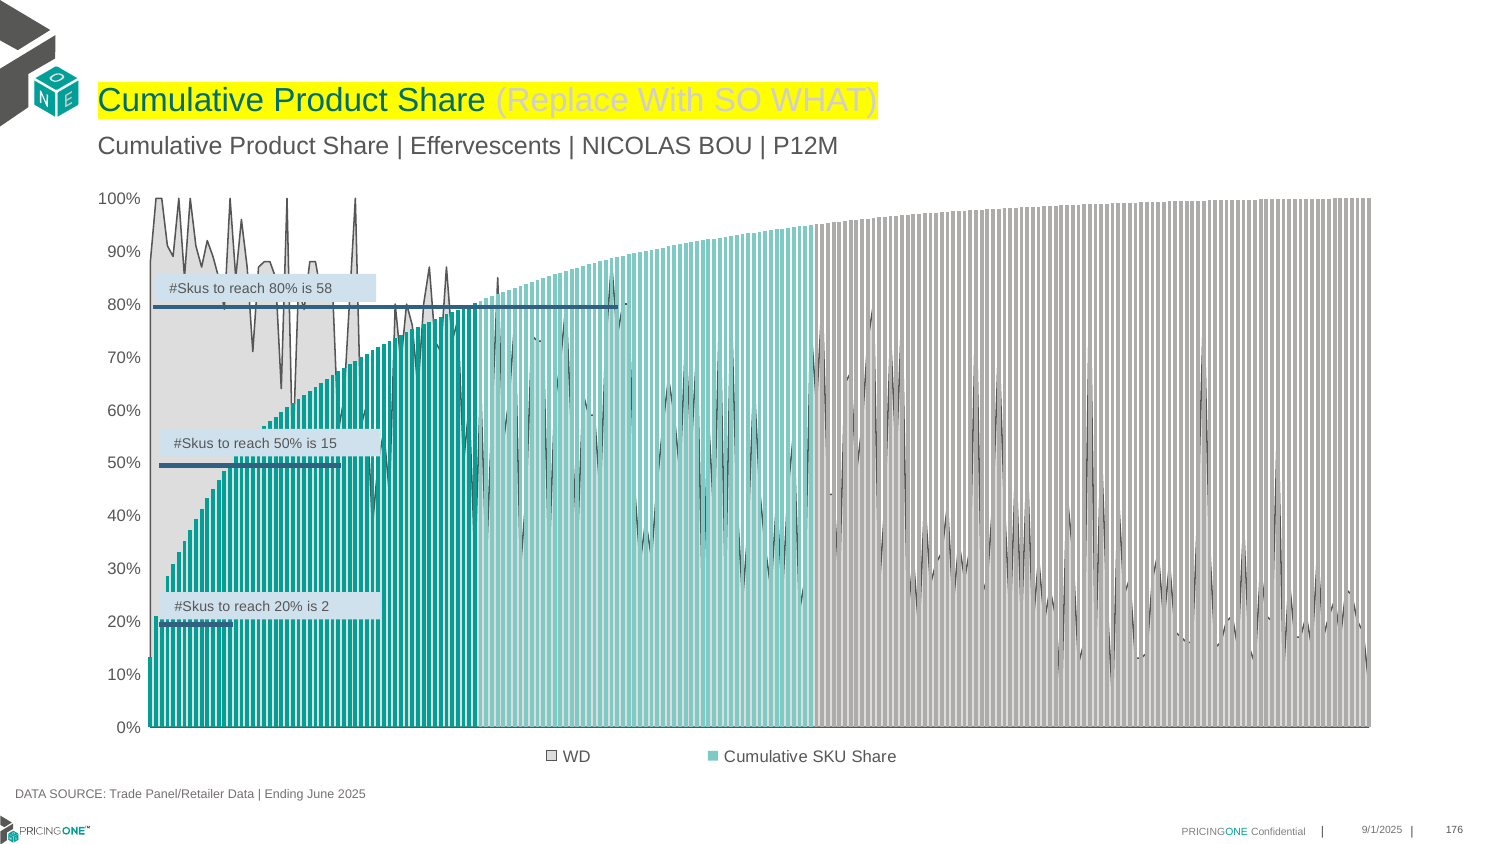

# Cumulative Product Share (Replace With SO WHAT)
Cumulative Product Share | Effervescents | NICOLAS BOU | P12M

### Chart

| Category | WD | Cumulative SKU Share |
|---|---|---|
| Ruinart | 0.88 | 0.132000522360595 |
| Ruinart | 1.0 | 0.20988686144385216 |
| Nicolas | 1.0 | 0.25276316882931865 |
| All Others | 0.91 | 0.285197013047143 |
| Deutz | 0.89 | 0.3078722116035283 |
| Malard | 1.0 | 0.3301841321097432 |
| Ruinart | 0.85 | 0.3518787173673026 |
| Canard Duch | 1.0 | 0.3727921360986787 |
| Heidsieck & | 0.91 | 0.39304785535360254 |
| Taittinger | 0.87 | 0.4126957368252348 |
| De Bligny | 0.92 | 0.4322011563164081 |
| Ayala | 0.89 | 0.4507853216672801 |
| Deutz | 0.85 | 0.4679187491838116 |
| Besserat De | 0.79 | 0.4840074555103107 |
| Patriarche | 1.0 | 0.500065295074377 |
| Demoiselle | 0.85 | 0.5131884178409887 |
| Nicolas Feu | 0.96 | 0.5260337397457053 |
| Bollinger | 0.87 | 0.5380337872330322 |
| All Others | 0.71 | 0.5487635487279332 |
| Perrier Jou | 0.87 | 0.5594102074008999 |
| Mure | 0.88 | 0.5693516792705946 |
| Ruinart | 0.88 | 0.5783125378414635 |
| Malard | 0.85 | 0.5870597034416439 |
| Taittinger | 0.64 | 0.5957665048140277 |
| Laurent Per | 1.0 | 0.6044163213942279 |
| Ruinart | 0.51 | 0.6126838649935298 |
| Savian | 0.83 | 0.6205358944831597 |
| All Others | 0.79 | 0.6282573338240356 |
| Ruinart | 0.88 | 0.6358149418873836 |
| Laurent Per | 0.88 | 0.6432823240297744 |
| Malard | 0.82 | 0.6507140906770503 |
| Deutz | 0.84 | 0.6580390108389821 |
| Laurent Per | 0.83 | 0.665347310436527 |
| Veuve Clicq | 0.56 | 0.6726128714399342 |
| Nicolas | 0.62 | 0.6794890363634203 |
| All Others | 0.81 | 0.686258354801562 |
| All Others | 1.0 | 0.692870965061199 |
| All Others | 0.57 | 0.6993980981325606 |
| All Others | 0.61 | 0.7057590255600534 |
| Roederer | 0.38 | 0.7121104555221823 |
| All Others | 0.5 | 0.7183906544940817 |
| Moët & Chan | 0.56 | 0.7243479396436074 |
| Dom Perigno | 0.44 | 0.7301390191492644 |
| Pommery | 0.8 | 0.7359087293578525 |
| Vesselle | 0.69 | 0.7416689421010766 |
| All Others | 0.8 | 0.7471157384872911 |
| Ruinart | 0.76 | 0.7520544204765351 |
| Roederer | 0.64 | 0.7569289945745727 |
| Lyre's | 0.8 | 0.7617940712072464 |
| Piper Heids | 0.87 | 0.7664905678297103 |
| Canard Duch | 0.73 | 0.7711633207887643 |
| Veuve Clicq | 0.71 | 0.7757957095200216 |
| Canard Duch | 0.87 | 0.7803663647264134 |
| Ayala | 0.73 | 0.7848895326059856 |
| Demoiselle | 0.77 | 0.7893628387923971 |
| Campari: Al | 0.5 | 0.7938195244144217 |
| Nicolas | 0.61 | 0.7981408711550103 |
| Krug | 0.31 | 0.8023458739448908 |
| De Venoge | 0.65 | 0.8064796457445418 |
| Bollinger | 0.31 | 0.8106015457124879 |
| Henriot | 0.59 | 0.8146545890565454 |
| Bottega | 0.85 | 0.8186387757767145 |
| De Bligny | 0.54 | 0.8225944701007918 |
| Deutz | 0.62 | 0.8265311694941412 |
| Nicolas Feu | 0.77 | 0.8304037609962841 |
| Dom Perigno | 0.3 | 0.8342502344686762 |
| Malard | 0.44 | 0.8380848361093634 |
| Canard Duch | 0.74 | 0.8419075659183456 |
| Ruinart | 0.73 | 0.845564090083459 |
| Veuve Clicq | 0.73 | 0.8492016193178445 |
| Laurent Per | 0.31 | 0.8527489226312728 |
| Besserat De | 0.61 | 0.8562297436871535 |
| Malard | 0.69 | 0.8595324872674606 |
| Henriot | 0.8 | 0.8628162359170397 |
| All Others | 0.55 | 0.8659480251207959 |
| Delamotte | 0.35 | 0.8690679424928472 |
| Patriarche | 0.63 | 0.8721118801419872 |
| Nicolas | 0.59 | 0.8751130791969893 |
| Henriot | 0.59 | 0.8780739140241948 |
| Dom Perigno | 0.44 | 0.880920779267033 |
| Lanson | 0.73 | 0.8837415264801206 |
| Ruinart | 0.88 | 0.8865290325644344 |
| De Venoge | 0.74 | 0.8891147175097646 |
| Vranken | 0.8 | 0.8916956537224128 |
| Chateau Mon | 0.8 | 0.8942006102121496 |
| Ruinart | 0.46 | 0.8964158940082865 |
| Nicolas Feu | 0.31 | 0.8985884392102856 |
| Roederer | 0.39 | 0.9007372407488751 |
| Moët & Chan | 0.32 | 0.9028812935547825 |
| Besserat De | 0.46 | 0.9048947562119359 |
| Nicolas | 0.57 | 0.9068892239383615 |
| Nicolas Feu | 0.66 | 0.9088362043379673 |
| Nicolas | 0.59 | 0.9107784360048912 |
| De Chanceny | 0.48 | 0.912718293305474 |
| De Chanceny | 0.73 | 0.9146367813089881 |
| All Others | 0.53 | 0.9165101563520235 |
| Cru La Maqu | 0.72 | 0.9183811570287179 |
| Ruinart | 0.22 | 0.9202474089727304 |
| Nicolas | 0.59 | 0.9221089121840609 |
| All Others | 0.39 | 0.9238374508802963 |
| Perrier Jou | 0.8 | 0.925532748447758 |
| Pommery | 0.26 | 0.9272232972825377 |
| Kriter | 0.8 | 0.9289090973846355 |
| Roederer | 0.43 | 0.9305735281896643 |
| Veuve Clicq | 0.24 | 0.9322189640639653 |
| Ruinart | 0.38 | 0.933774174017309 |
| Malard | 0.66 | 0.9353246352379707 |
| Deutz | 0.45 | 0.9368608502605865 |
| Roederer | 0.34 | 0.9383614497880877 |
| De Venoge | 0.26 | 0.939838305652179 |
| Vranken | 0.43 | 0.9412961665855424 |
| Canard Duch | 0.25 | 0.942727909489155 |
| Moët & Chan | 0.45 | 0.9441287856303348 |
| All Others | 0.56 | 0.945479800078354 |
| Deutz | 0.22 | 0.9468308145263732 |
| Louis Marti | 0.28 | 0.9481367160139137 |
| Savian | 0.76 | 0.9494283713034083 |
| Bouvet-Ladu | 0.61 | 0.950705780394857 |
| Bottega | 0.81 | 0.9519784407536237 |
| All Others | 0.44 | 0.9532368549143445 |
| Nicolas | 0.44 | 0.9544928947087243 |
| Nicolas | 0.27 | 0.9557156933743305 |
| All Others | 0.65 | 0.9569313689409137 |
| All Others | 0.67 | 0.958132798309451 |
| Roederer | 0.48 | 0.9593057352818964 |
| Contarini | 0.57 | 0.960471549155319 |
| De Venoge | 0.73 | 0.9615993731672857 |
| Bollinger | 0.8 | 0.9627200740802295 |
| Roederer | 0.26 | 0.9637790414683078 |
| Nicolas | 0.42 | 0.9648356344900452 |
| Campari: Al | 0.74 | 0.9658779813137366 |
| Pommery | 0.51 | 0.9668799639096313 |
| Roederer | 0.79 | 0.9678344591787064 |
| Ruinart | 0.21 | 0.9687438414873027 |
| Deutz | 0.32 | 0.9696437263305352 |
| Nicolas | 0.18 | 0.9705222418766988 |
| Nicolas | 0.43 | 0.9713983830565214 |
| Pommery | 0.27 | 0.9722009188797736 |
| Canard Duch | 0.31 | 0.9729868341386388 |
| Vesselle | 0.33 | 0.9737632519321402 |
| All Others | 0.42 | 0.9745396697256415 |
| Roederer | 0.23 | 0.9751997435684348 |
| Ruinart | 0.35 | 0.975859817411228 |
| Demoiselle | 0.28 | 0.9765127681549982 |
| Contarini | 0.34 | 0.9771609701660865 |
| Besserat De | 0.8 | 0.9778020490781518 |
| Lanson | 0.25 | 0.9784265074258303 |
| Vesselle | 0.28 | 0.9790509657735087 |
| All Others | 0.43 | 0.9796659266558232 |
| Nicolas Feu | 0.73 | 0.9802785131717967 |
| All Others | 0.42 | 0.9808863509550882 |
| Moët & Chan | 0.2 | 0.9814799425403339 |
| All Others | 0.5 | 0.9820664110265567 |
| Perrier Jou | 0.2 | 0.9826505051464385 |
| Nicolas | 0.5 | 0.9832179787019334 |
| Taittinger | 0.19 | 0.9837664573267004 |
| Nicolas | 0.32 | 0.9843101872187855 |
| Ruinart | 0.2 | 0.9848396709128246 |
| Nicolas | 0.26 | 0.9853667802405228 |
| All Others | 0.21 | 0.98589151520188 |
| Ruinart | 0.05 | 0.9864043783315323 |
| Demoiselle | 0.44 | 0.9869148670948436 |
| Nicolas | 0.33 | 0.9873873659966991 |
| De Venoge | 0.12 | 0.9878503674331907 |
| All Others | 0.16 | 0.9882991226716364 |
| Canard Duch | 0.85 | 0.9887478779100822 |
| Ruinart | 0.14 | 0.9891752638514592 |
| All Others | 0.53 | 0.9895955266938131 |
| Ayala | 0.24 | 0.9900110408034851 |
| Veuve Clicq | 0.05 | 0.9904265549131571 |
| All Others | 0.44 | 0.9908396946564881 |
| Laurent Per | 0.25 | 0.9912480856671372 |
| All Others | 0.28 | 0.9916303586480354 |
| Ruinart | 0.13 | 0.9919770161338188 |
| Laurent Per | 0.13 | 0.9923236736196023 |
| Malard | 0.14 | 0.9926632080063628 |
| Roederer | 0.28 | 0.9929908705614184 |
| Ayala | 0.33 | 0.9933137843837921 |
| Louis Marti | 0.2 | 0.993612954542756 |
| Laurent Per | 0.31 | 0.9939050016026969 |
| Nicolas | 0.18 | 0.9941828024645919 |
| Bouvet-Ladu | 0.17 | 0.9944534802274639 |
| All Others | 0.16 | 0.994719409257654 |
| Delamotte | 0.16 | 0.9949805895551621 |
| All Others | 0.42 | 0.9952417698526702 |
| All Others | 0.8 | 0.9955005757838373 |
| All Others | 0.35 | 0.9957593817150044 |
| Nicolas | 0.15 | 0.9960158132798306 |
| Besserat De | 0.16 | 0.9962698704783157 |
| Moët & Chan | 0.2 | 0.996507307112414 |
| Laurent Per | 0.21 | 0.9967447437465122 |
| All Others | 0.15 | 0.9969798060142695 |
| Roederer | 0.38 | 0.9972053708166628 |
| Ruinart | 0.15 | 0.9974071919556463 |
| Henriot | 0.12 | 0.9976066387282888 |
| Roederer | 0.3 | 0.9978013367682494 |
| All Others | 0.21 | 0.9979936604418691 |
| Nicolas | 0.2 | 0.9981717379174428 |
| All Others | 0.59 | 0.9983403179276527 |
| All Others | 0.1 | 0.9984994004724985 |
| All Others | 0.28 | 0.9986561086510034 |
| De Venoge | 0.17 | 0.9987985706314624 |
| Henriot | 0.17 | 0.9989339095128984 |
| Pommery | 0.21 | 0.9990692483943344 |
| Henriot | 0.15 | 0.9991927154440655 |
| Celene | 0.33 | 0.9992995619294097 |
| Nicolas Feu | 0.17 | 0.9994040340484129 |
| Canard Duch | 0.21 | 0.9995037574347342 |
| All Others | 0.24 | 0.9995939833556915 |
| Nicolas | 0.17 | 0.9996818349103078 |
| Piper Heids | 0.26 | 0.9997649377322422 |
| Celene | 0.25 | 0.9998361687224716 |
| Pommery | 0.2 | 0.9999026509800191 |
| All Others | 0.18 | 0.9999525126731797 |
| All Others | 0.08 | 0.9999999999999994 |
#Skus to reach 80% is 58
#Skus to reach 50% is 15
#Skus to reach 20% is 2
DATA SOURCE: Trade Panel/Retailer Data | Ending June 2025

9/1/2025
176